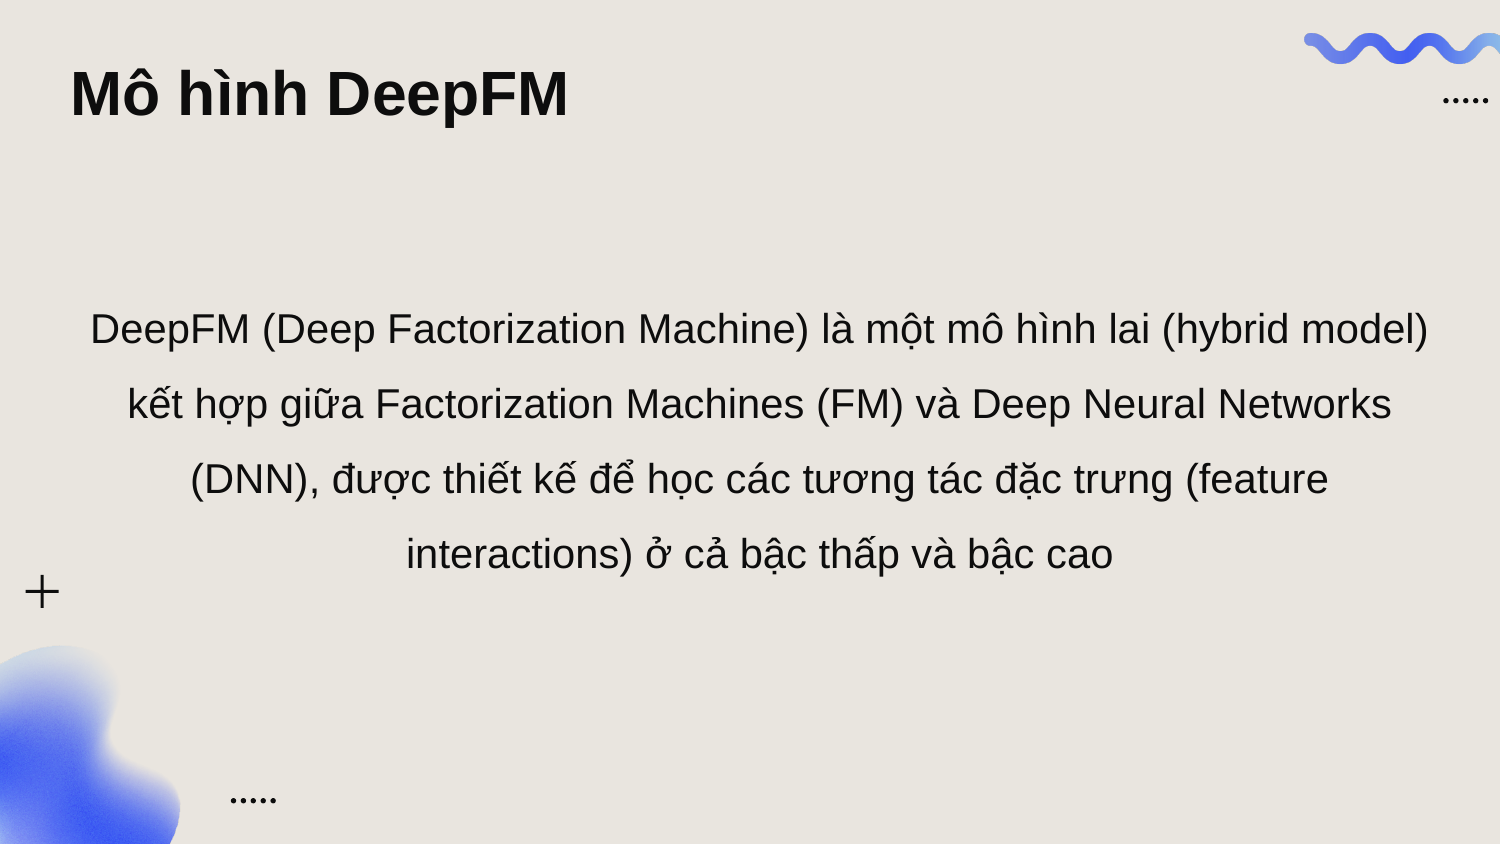

Mô hình DeepFM
DeepFM (Deep Factorization Machine) là một mô hình lai (hybrid model) kết hợp giữa Factorization Machines (FM) và Deep Neural Networks (DNN), được thiết kế để học các tương tác đặc trưng (feature interactions) ở cả bậc thấp và bậc cao